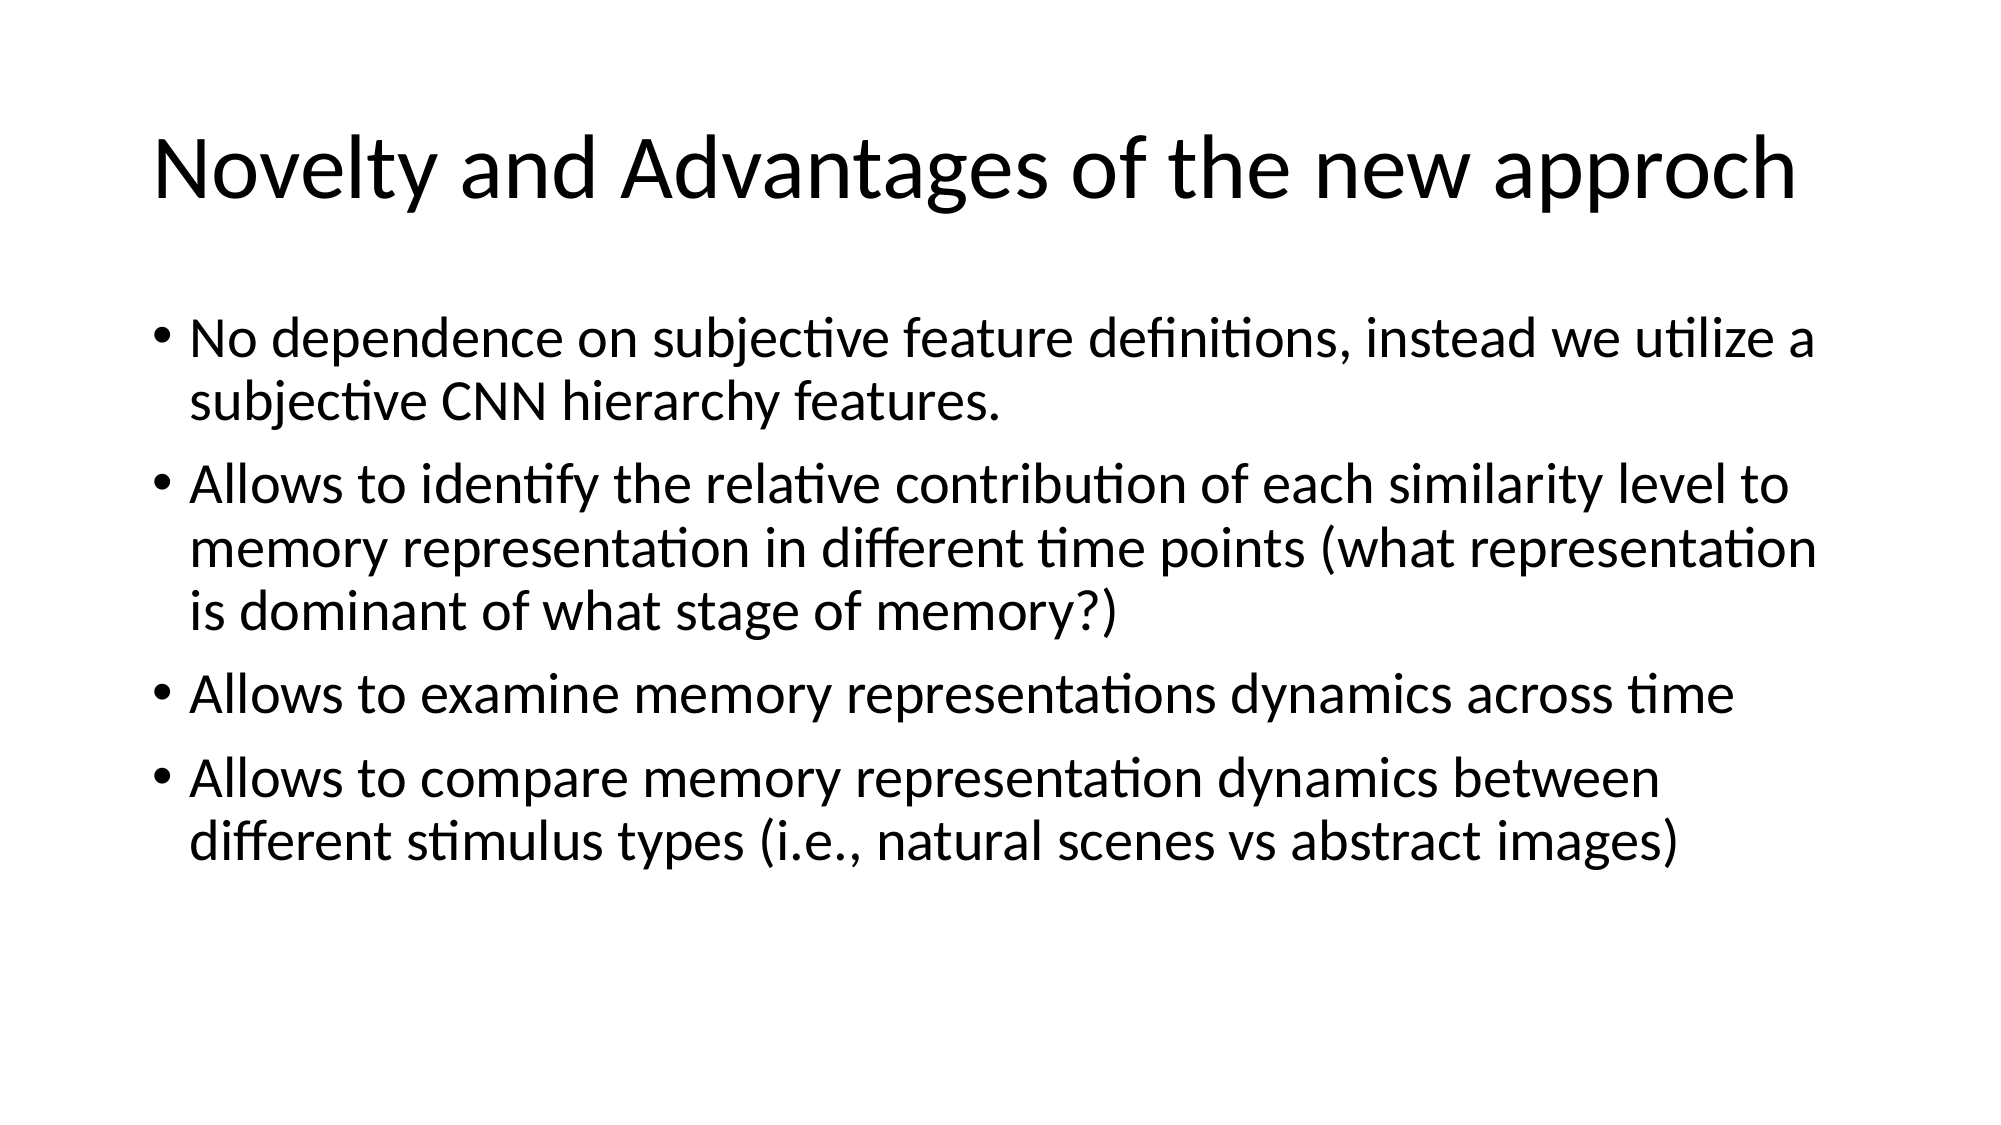

# Novelty and Advantages of the new approch
No dependence on subjective feature definitions, instead we utilize a subjective CNN hierarchy features.
Allows to identify the relative contribution of each similarity level to memory representation in different time points (what representation is dominant of what stage of memory?)
Allows to examine memory representations dynamics across time
Allows to compare memory representation dynamics between different stimulus types (i.e., natural scenes vs abstract images)